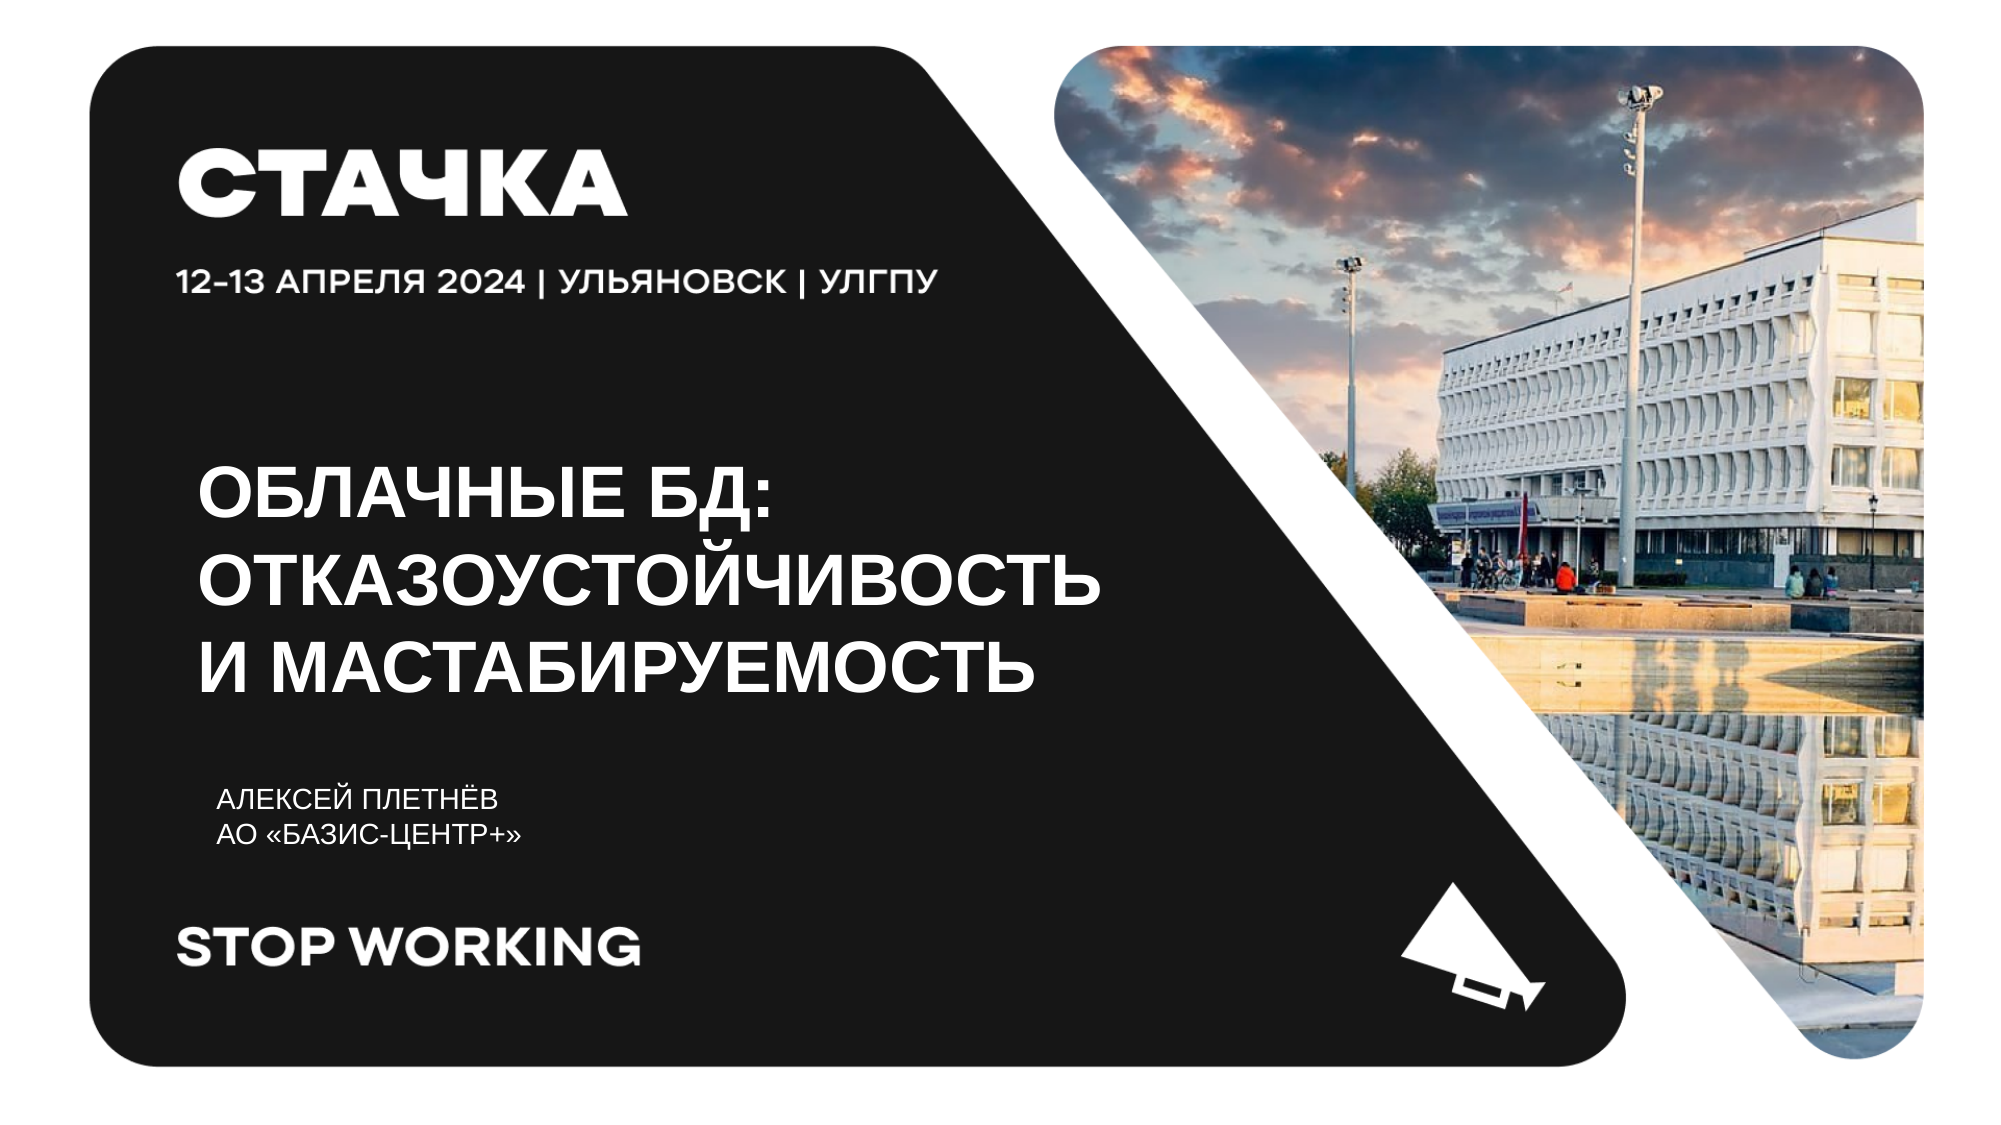

ОБЛАЧНЫЕ БД: ОТКАЗОУСТОЙЧИВОСТЬ И МАСТАБИРУЕМОСТЬ
АЛЕКСЕЙ ПЛЕТНЁВ
АО «БАЗИС-ЦЕНТР+»